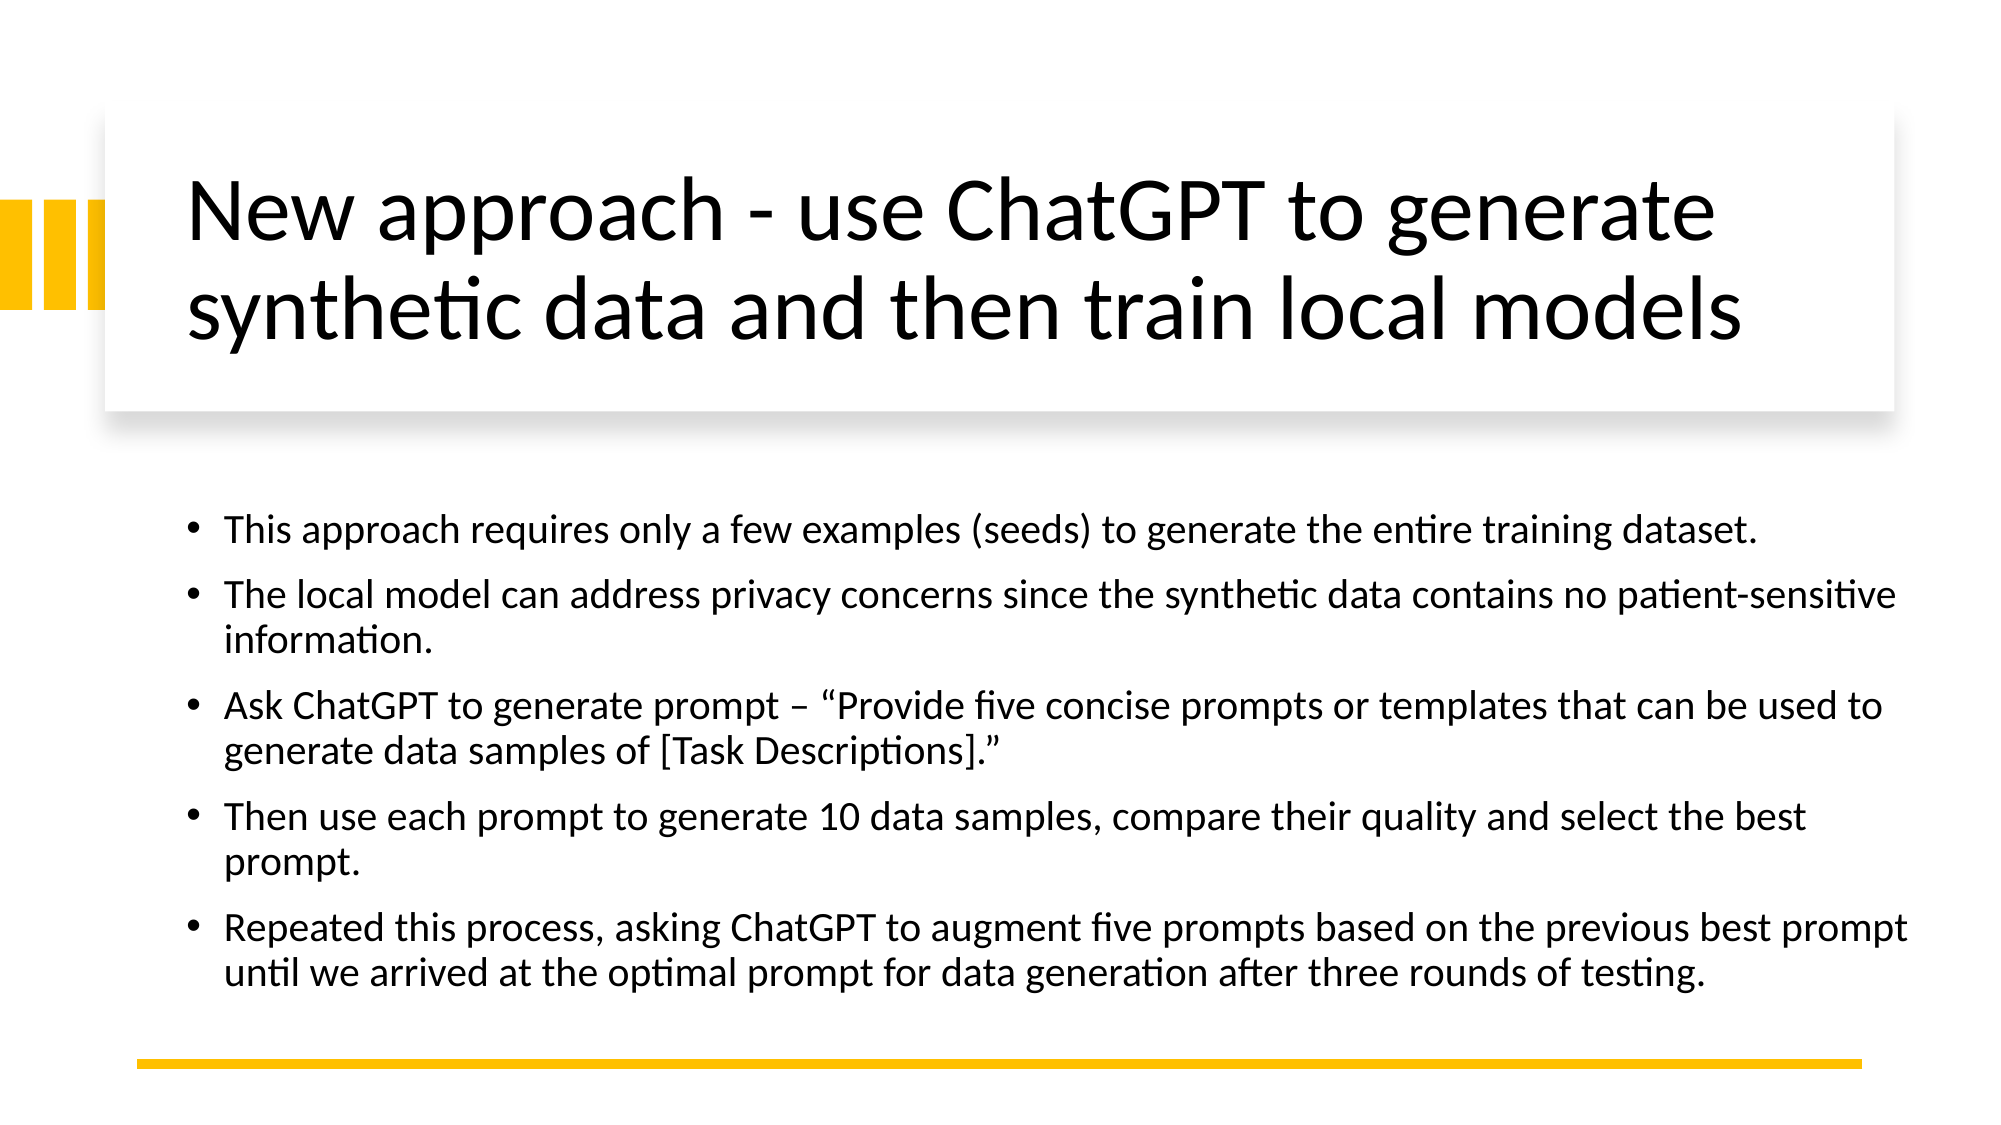

# New approach - use ChatGPT to generate synthetic data and then train local models

This approach requires only a few examples (seeds) to generate the entire training dataset.
The local model can address privacy concerns since the synthetic data contains no patient-sensitive information.
Ask ChatGPT to generate prompt – “Provide five concise prompts or templates that can be used to generate data samples of [Task Descriptions].”
Then use each prompt to generate 10 data samples, compare their quality and select the best prompt.
Repeated this process, asking ChatGPT to augment five prompts based on the previous best prompt until we arrived at the optimal prompt for data generation after three rounds of testing.